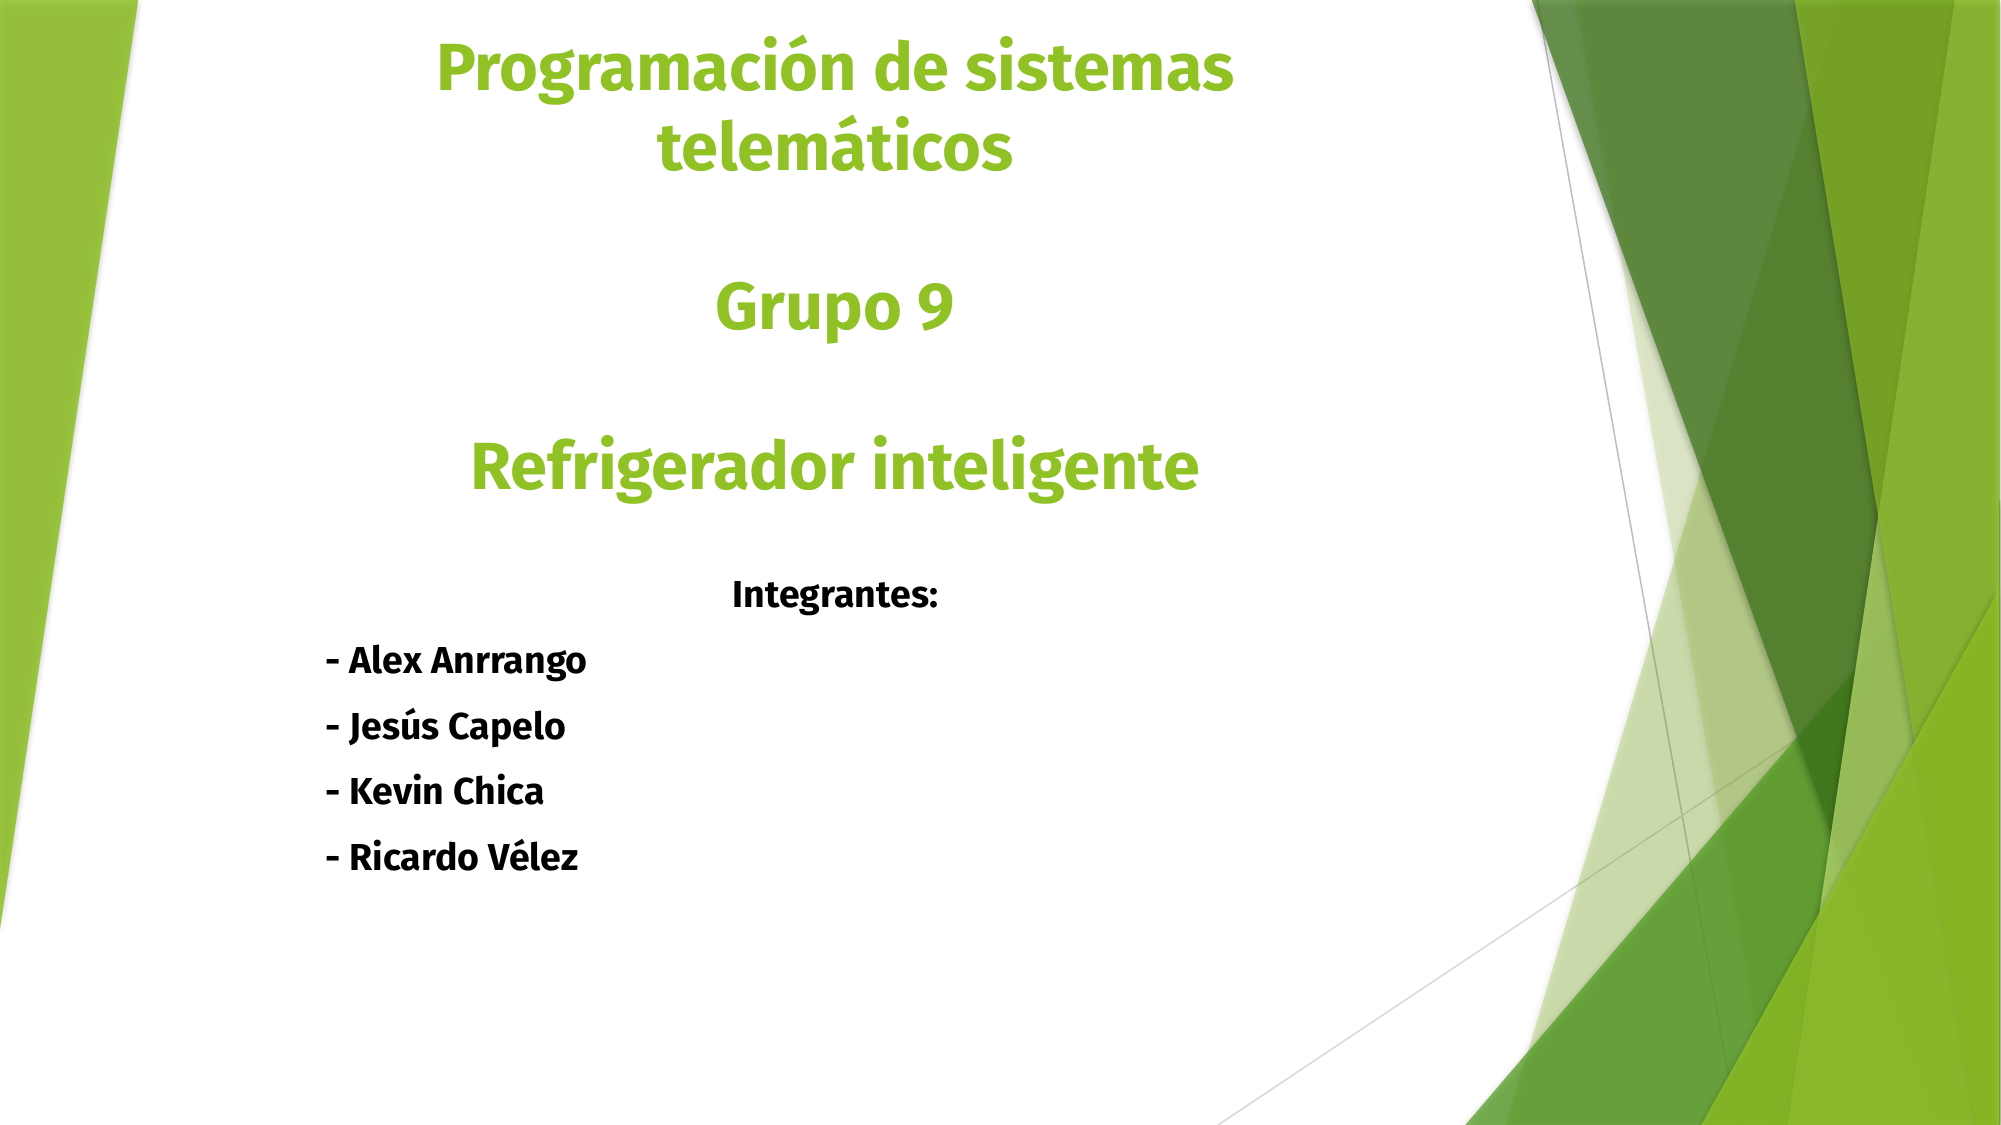

# Programación de sistemas telemáticos Grupo 9 Refrigerador inteligente
Integrantes:
- Alex Anrrango
- Jesús Capelo
- Kevin Chica
- Ricardo Vélez